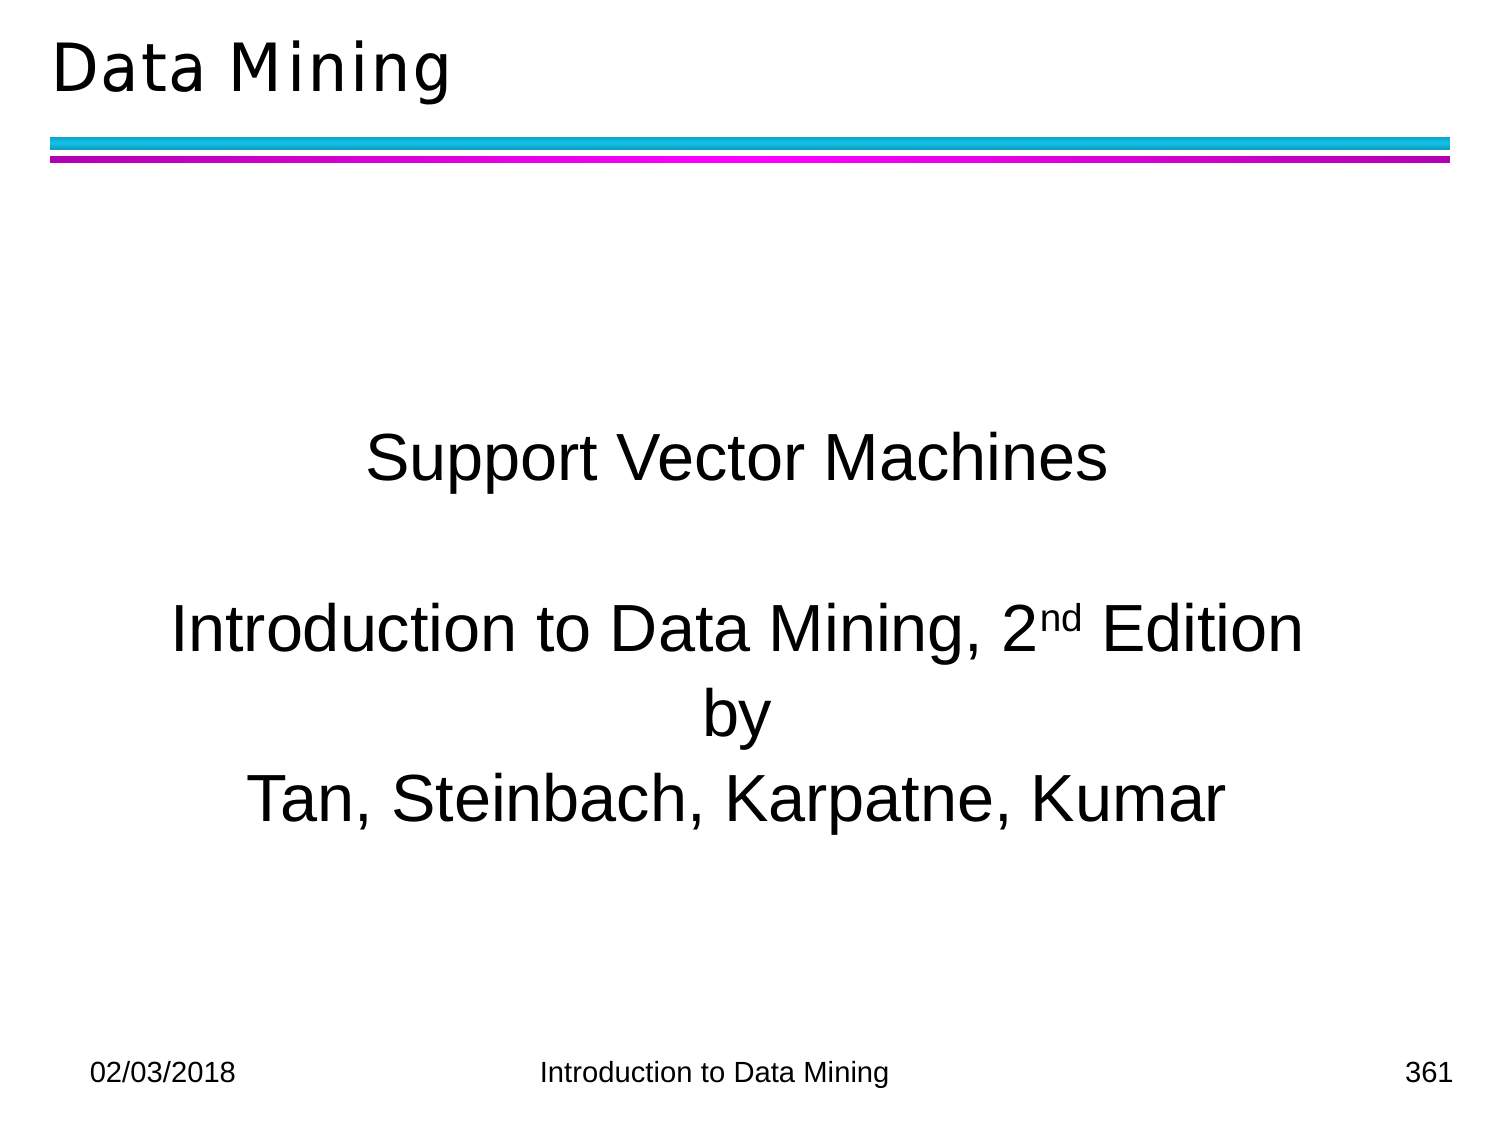

# Data Mining
Support Vector Machines

Introduction to Data Mining, 2nd Edition
by
Tan, Steinbach, Karpatne, Kumar